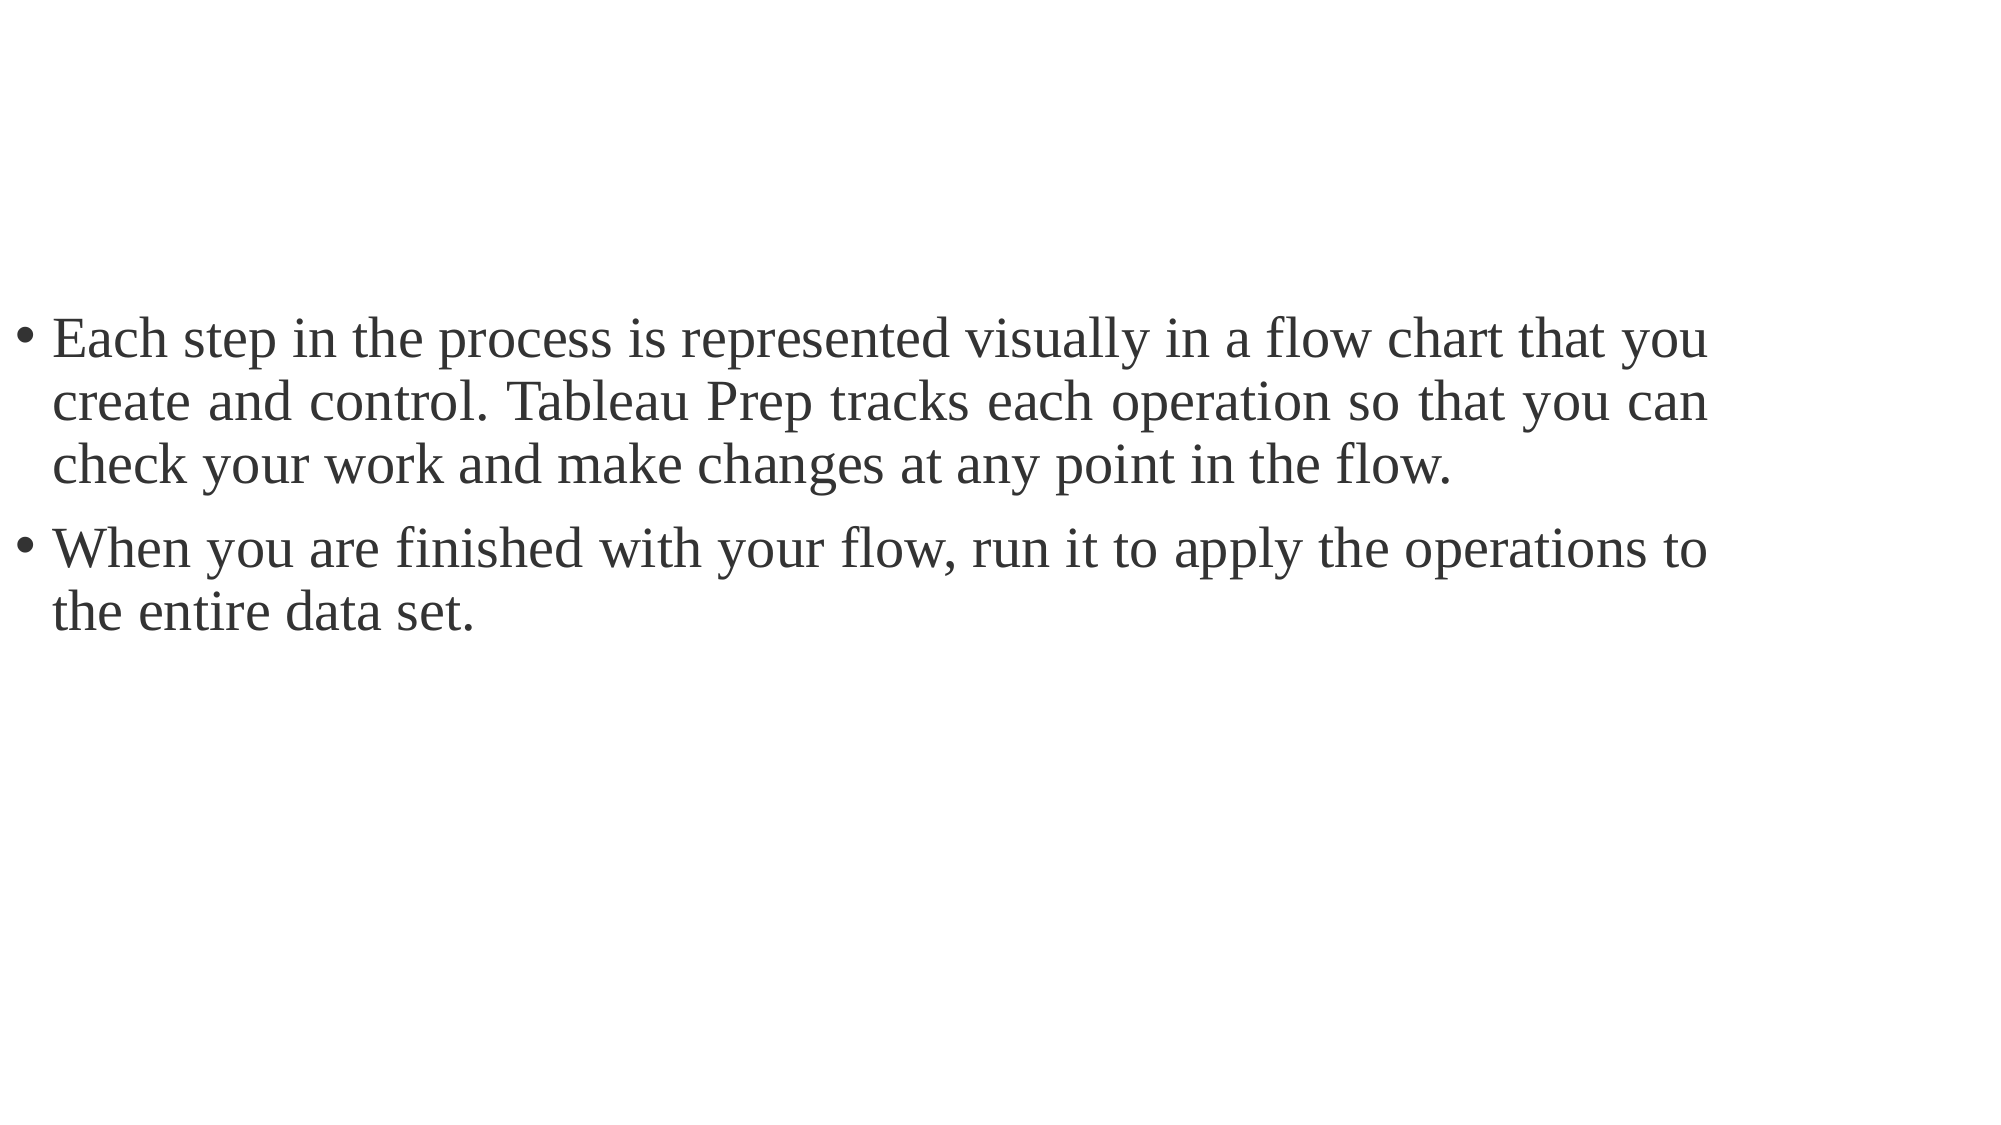

Each step in the process is represented visually in a flow chart that you create and control. Tableau Prep tracks each operation so that you can check your work and make changes at any point in the flow.
When you are finished with your flow, run it to apply the operations to the entire data set.